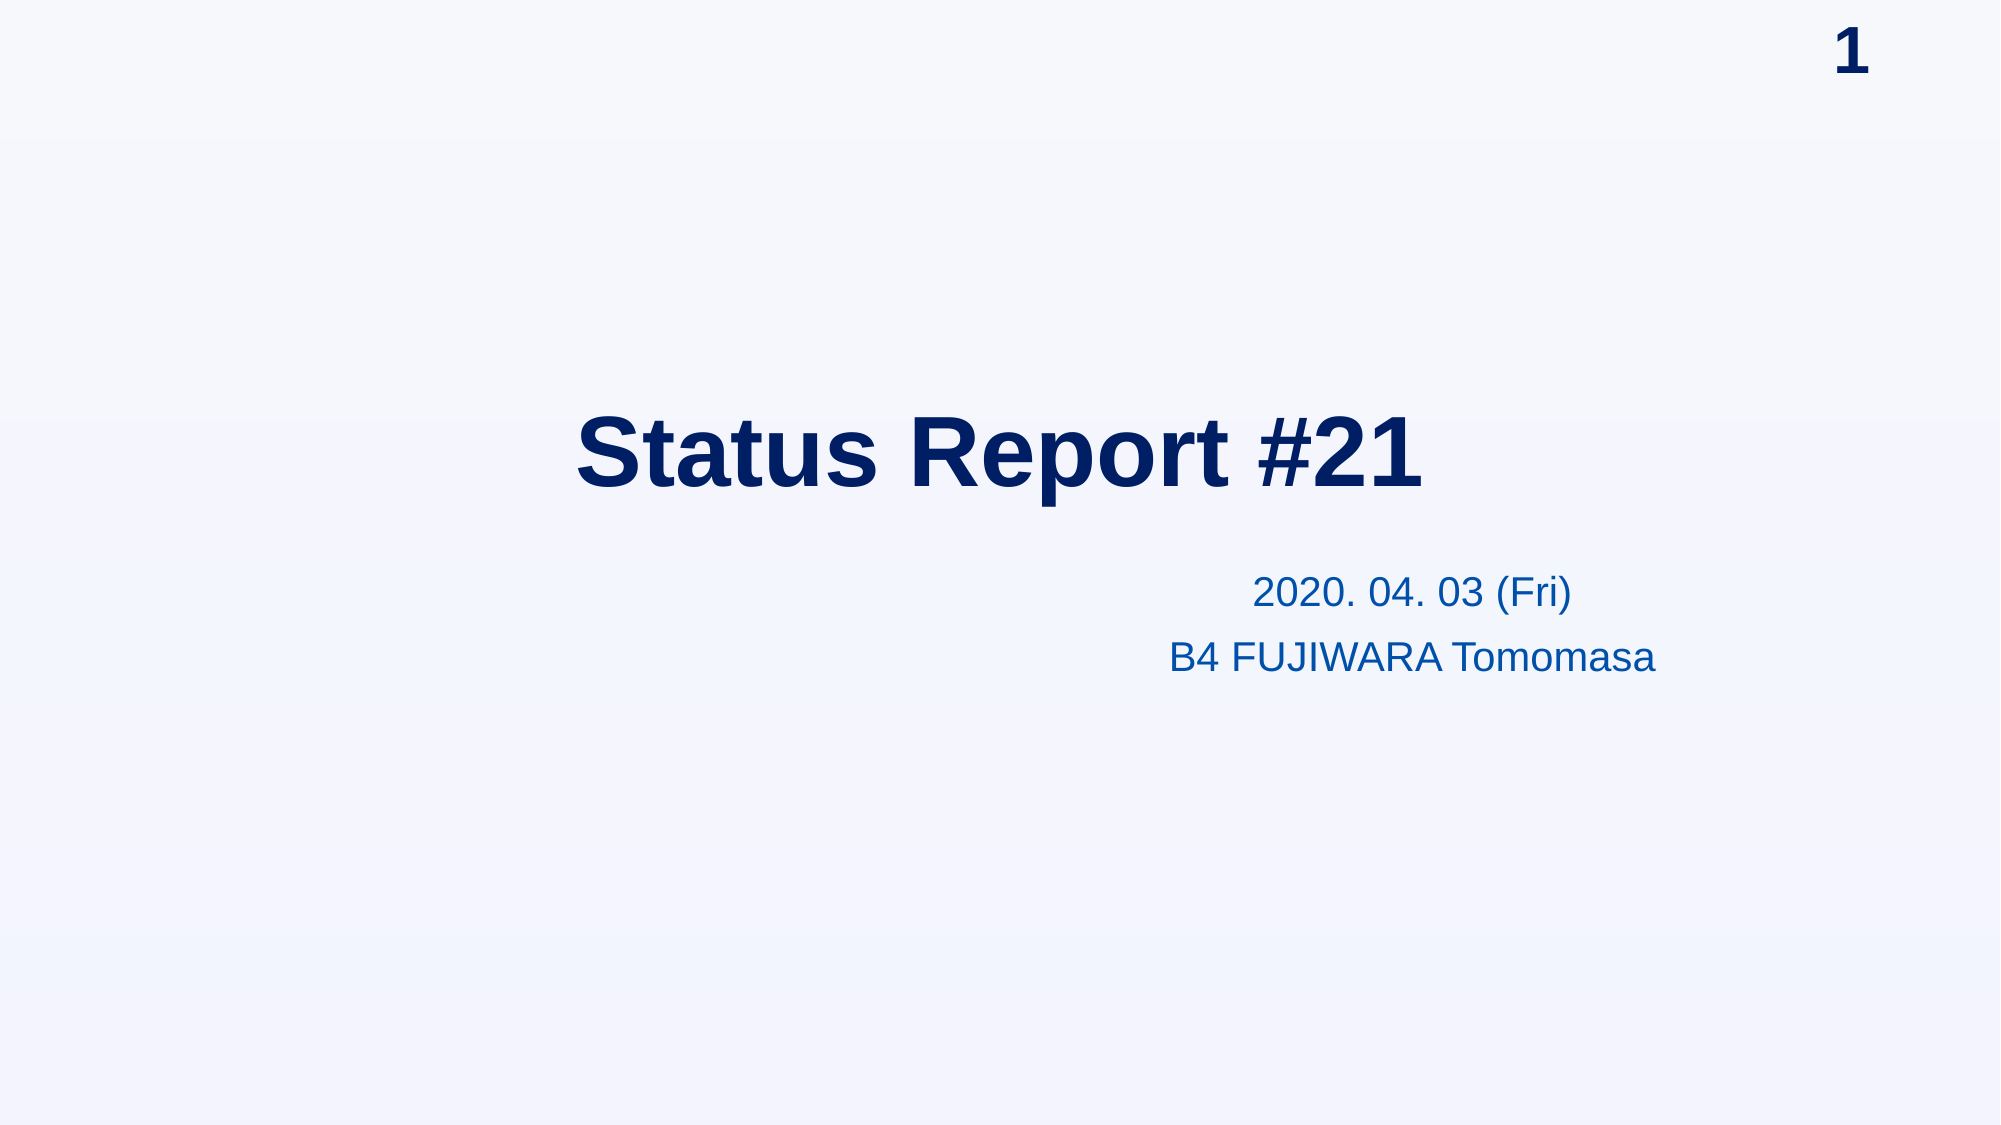

# Status Report #21

2020. 04. 03 (Fri)
B4 FUJIWARA Tomomasa